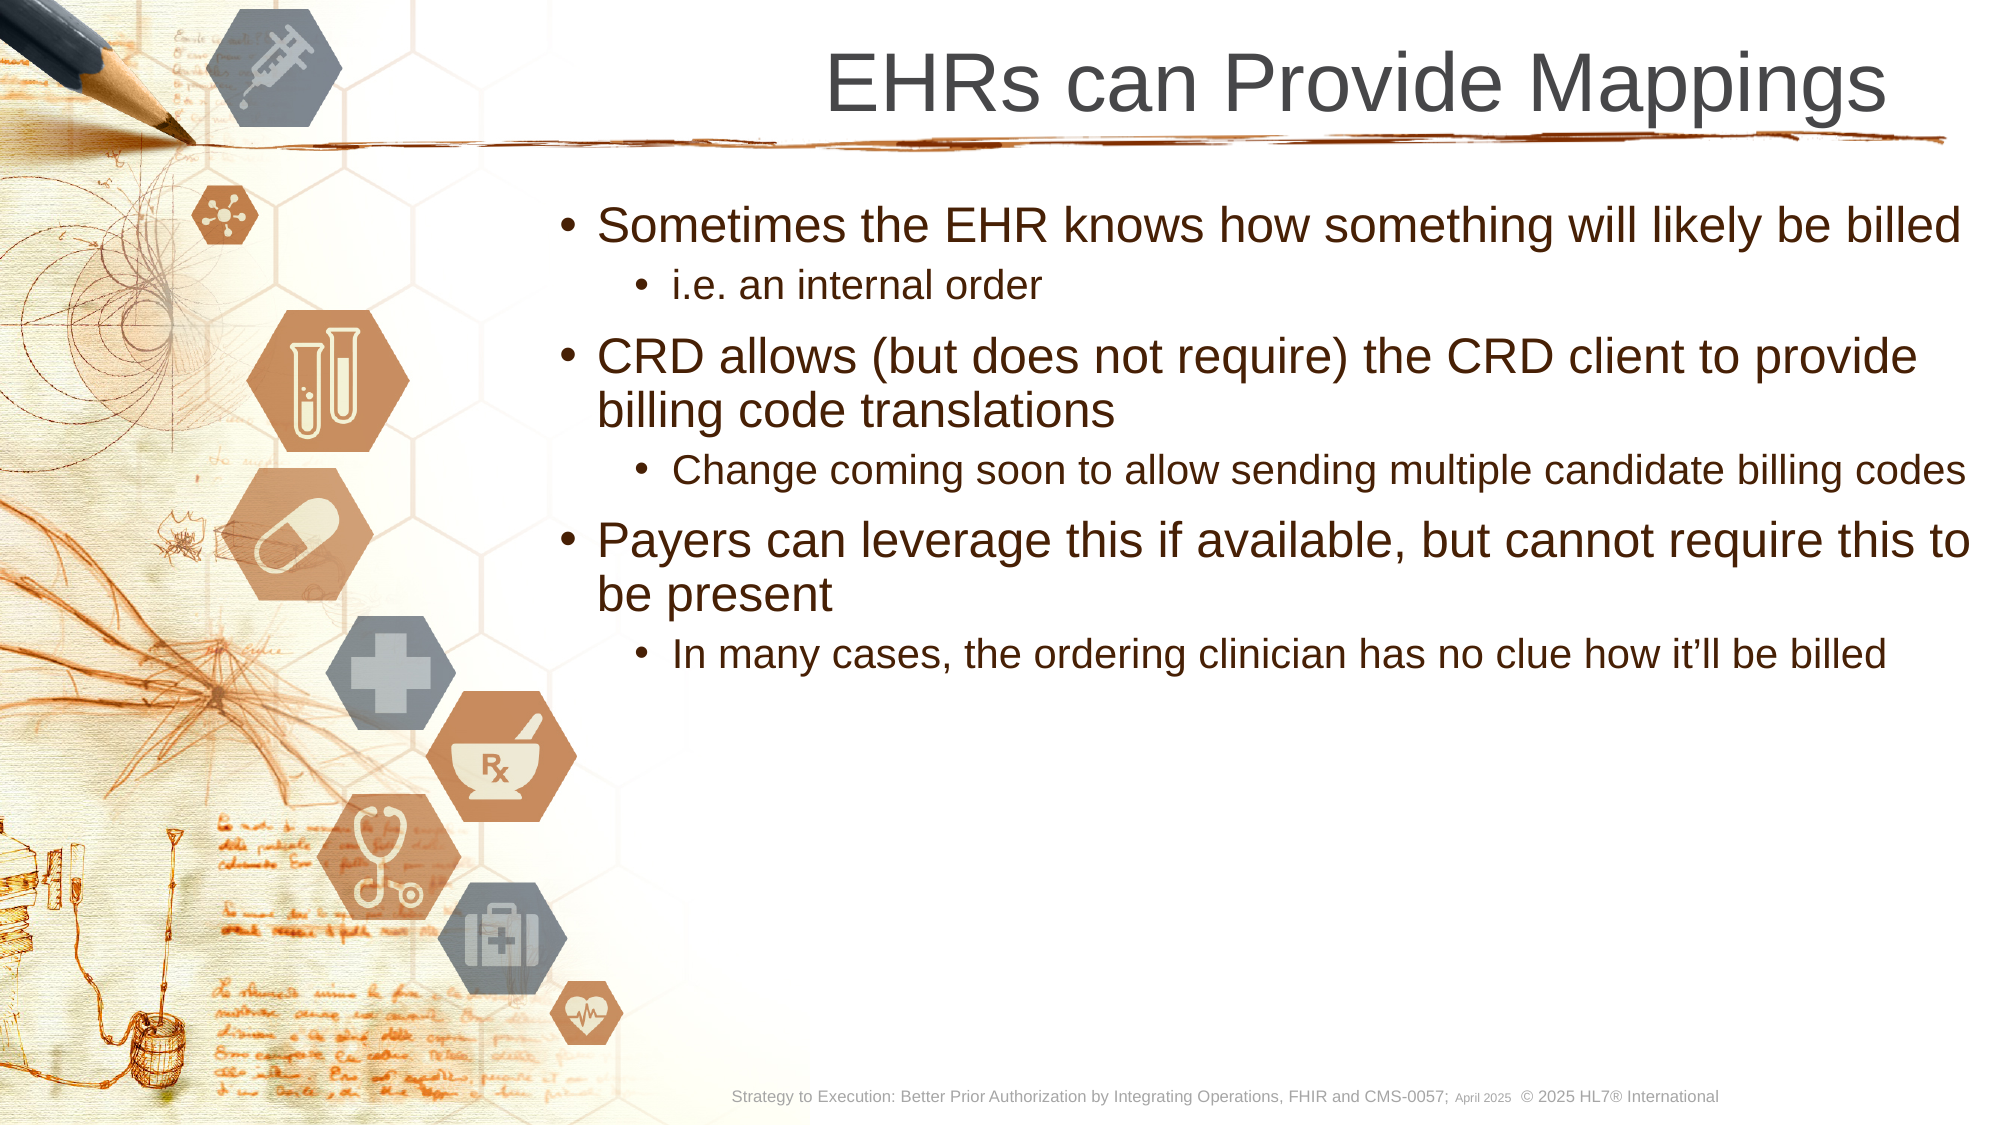

# EHRs can Provide Mappings
Sometimes the EHR knows how something will likely be billed
i.e. an internal order
CRD allows (but does not require) the CRD client to provide billing code translations
Change coming soon to allow sending multiple candidate billing codes
Payers can leverage this if available, but cannot require this to be present
In many cases, the ordering clinician has no clue how it’ll be billed